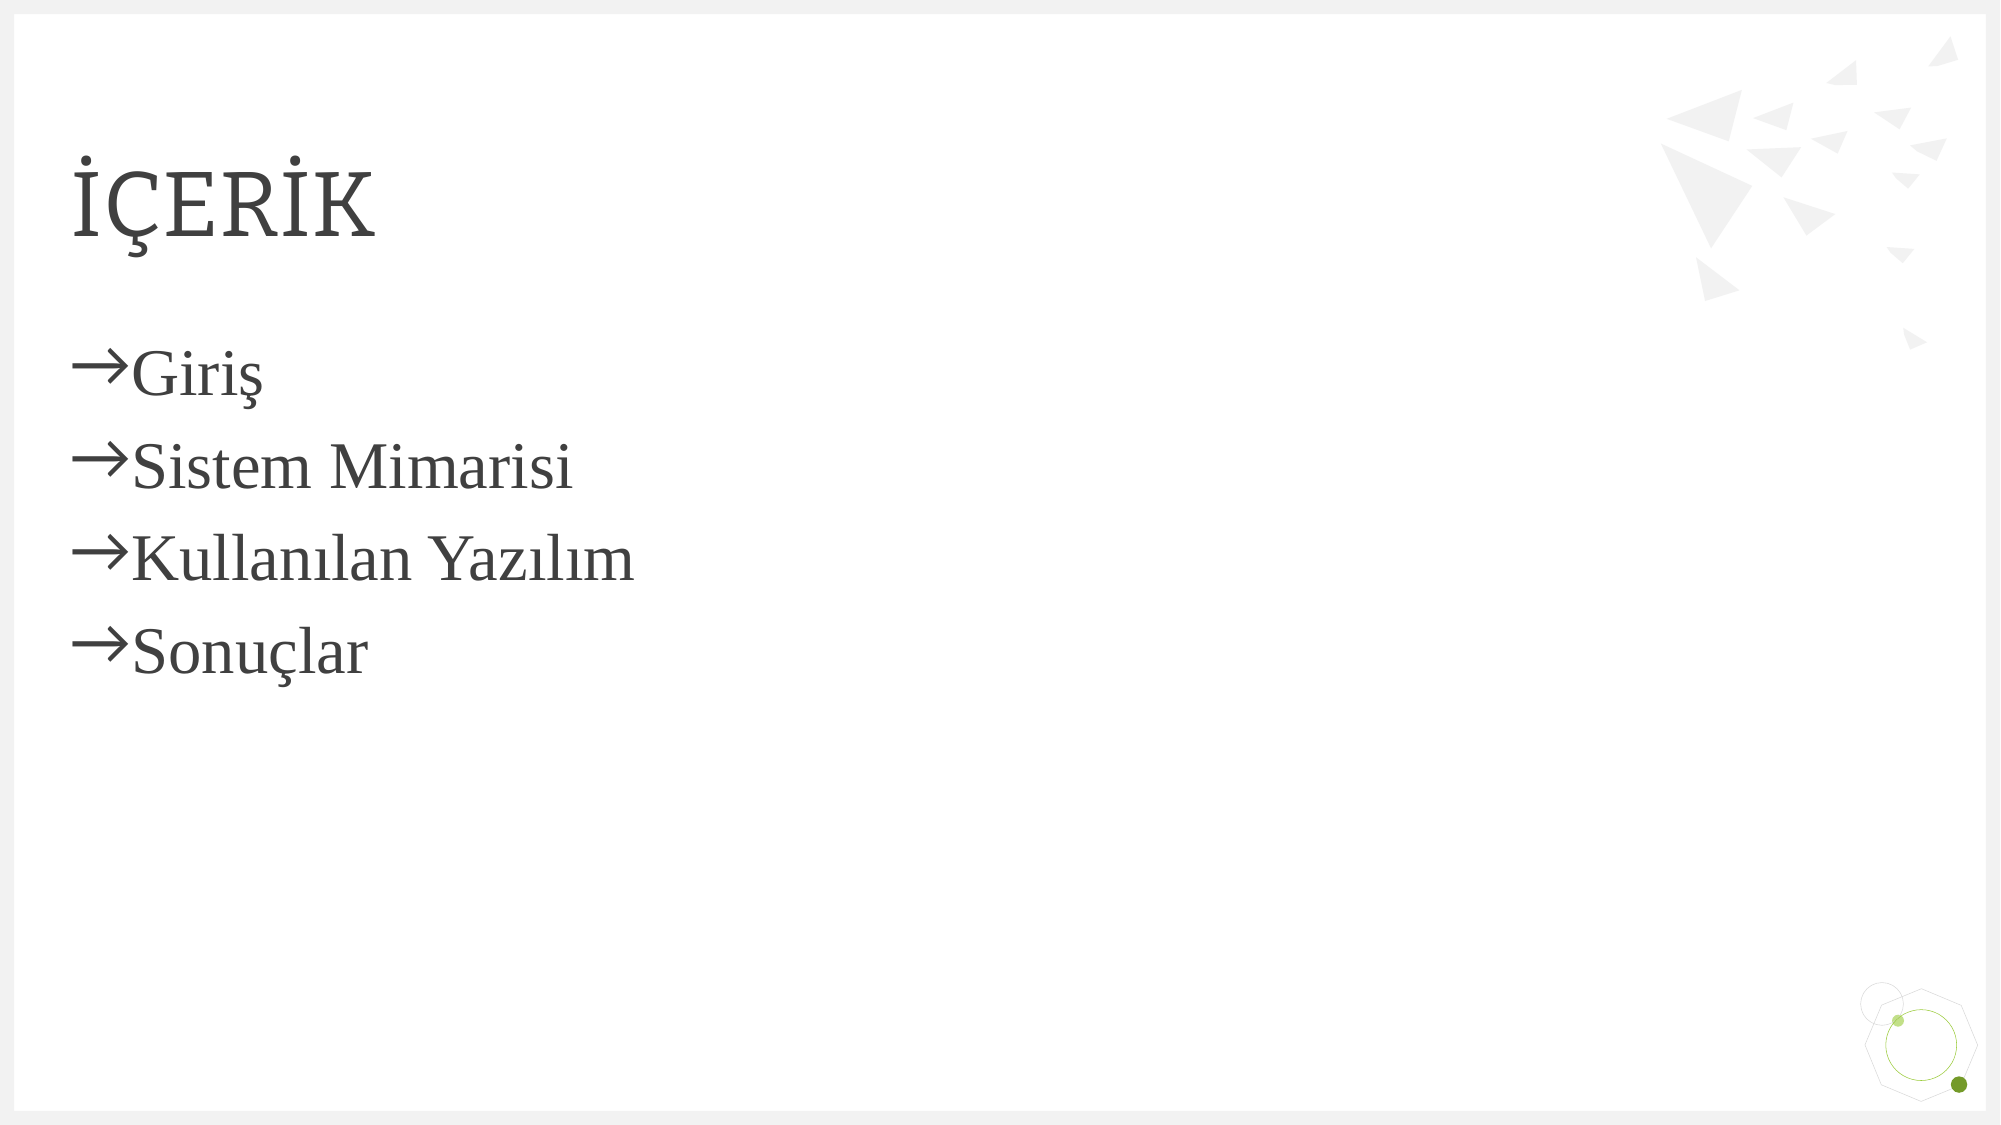

# İÇERİK
Giriş
Sistem Mimarisi
Kullanılan Yazılım
Sonuçlar

2